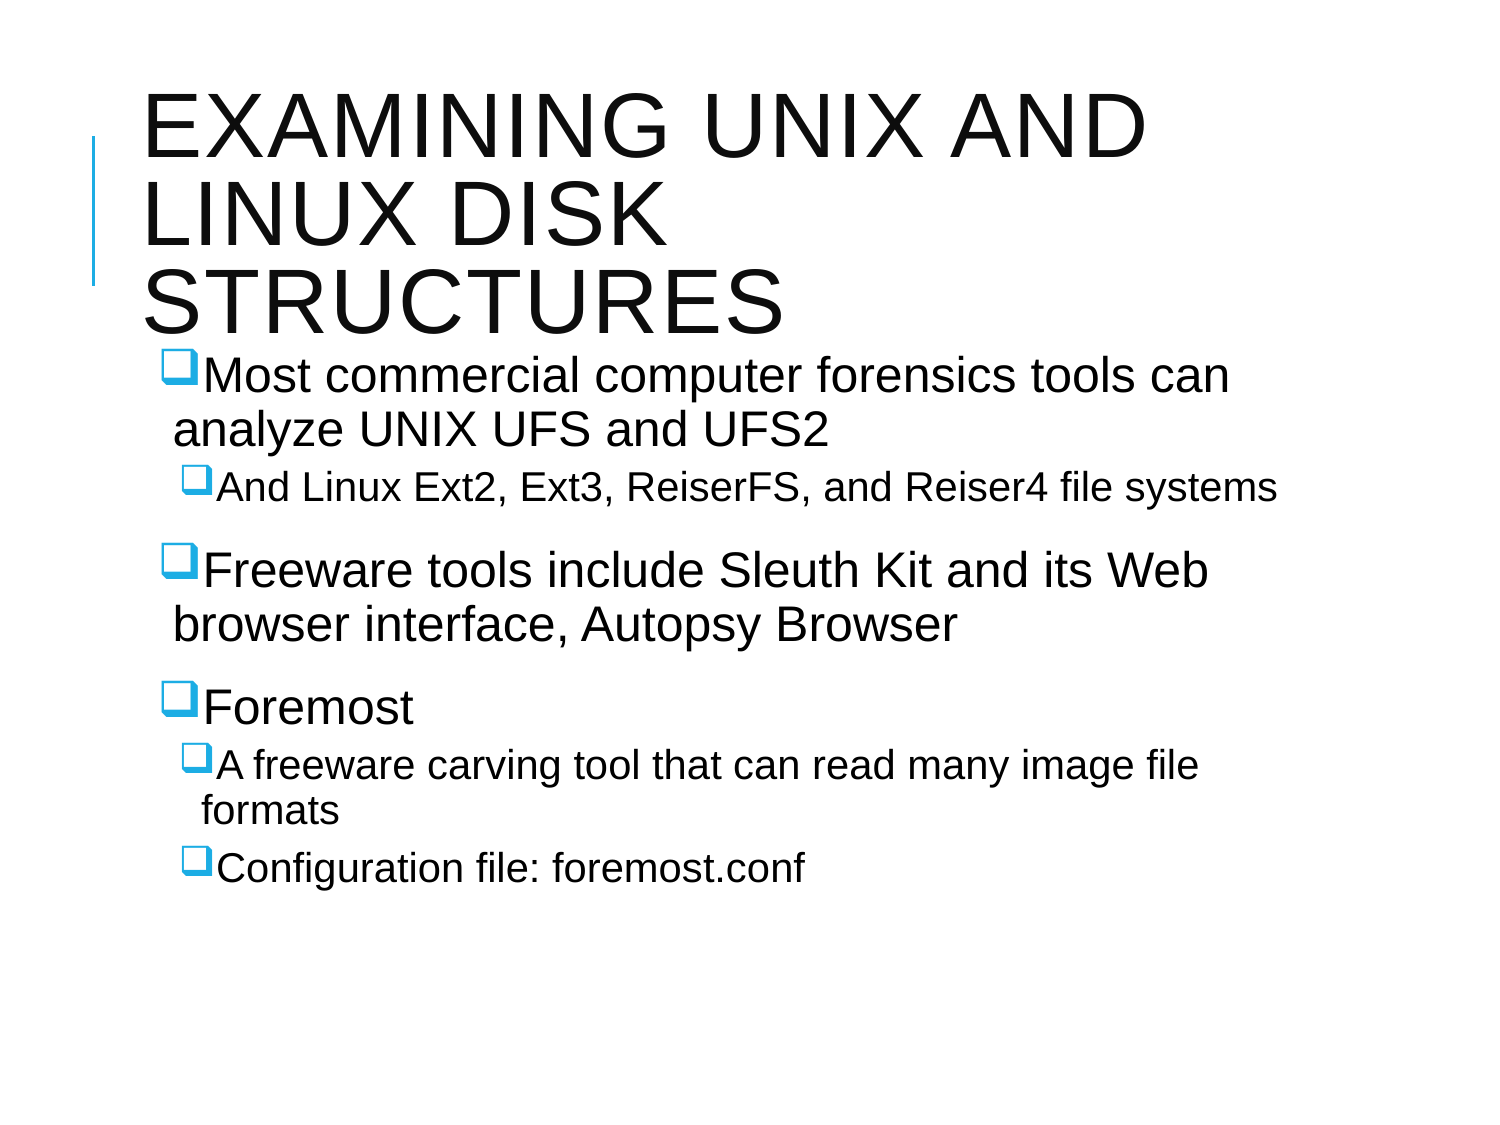

# Examining UNIX and Linux Disk Structures
Most commercial computer forensics tools can analyze UNIX UFS and UFS2
And Linux Ext2, Ext3, ReiserFS, and Reiser4 file systems
Freeware tools include Sleuth Kit and its Web browser interface, Autopsy Browser
Foremost
A freeware carving tool that can read many image file formats
Configuration file: foremost.conf